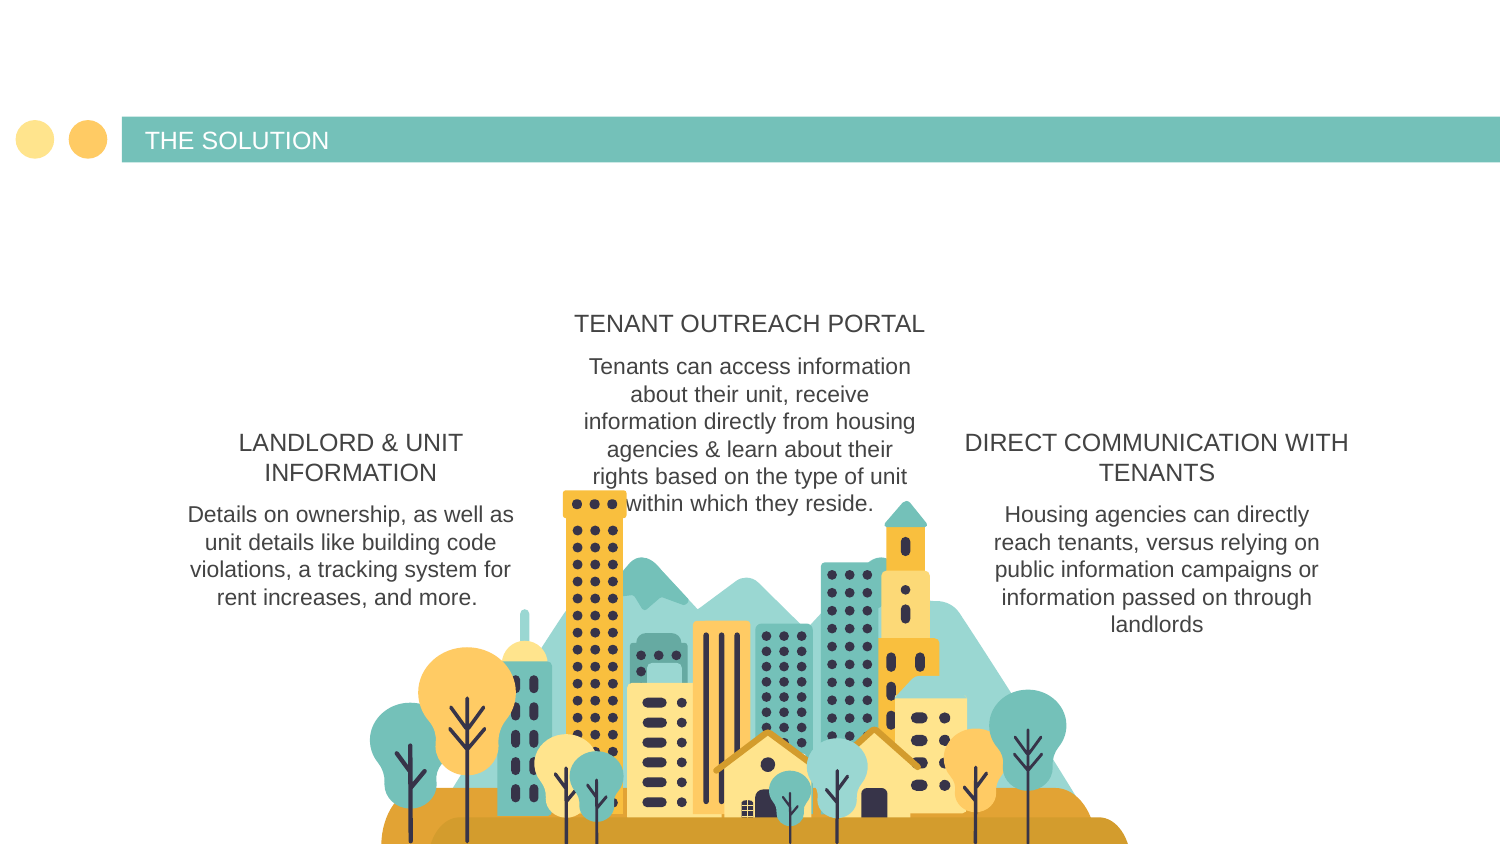

THE SOLUTION
TENANT OUTREACH PORTAL
Tenants can access information about their unit, receive information directly from housing agencies & learn about their rights based on the type of unit within which they reside.
# LANDLORD & UNIT INFORMATION
DIRECT COMMUNICATION WITH TENANTS
Details on ownership, as well as unit details like building code violations, a tracking system for rent increases, and more.
Housing agencies can directly reach tenants, versus relying on public information campaigns or information passed on through landlords